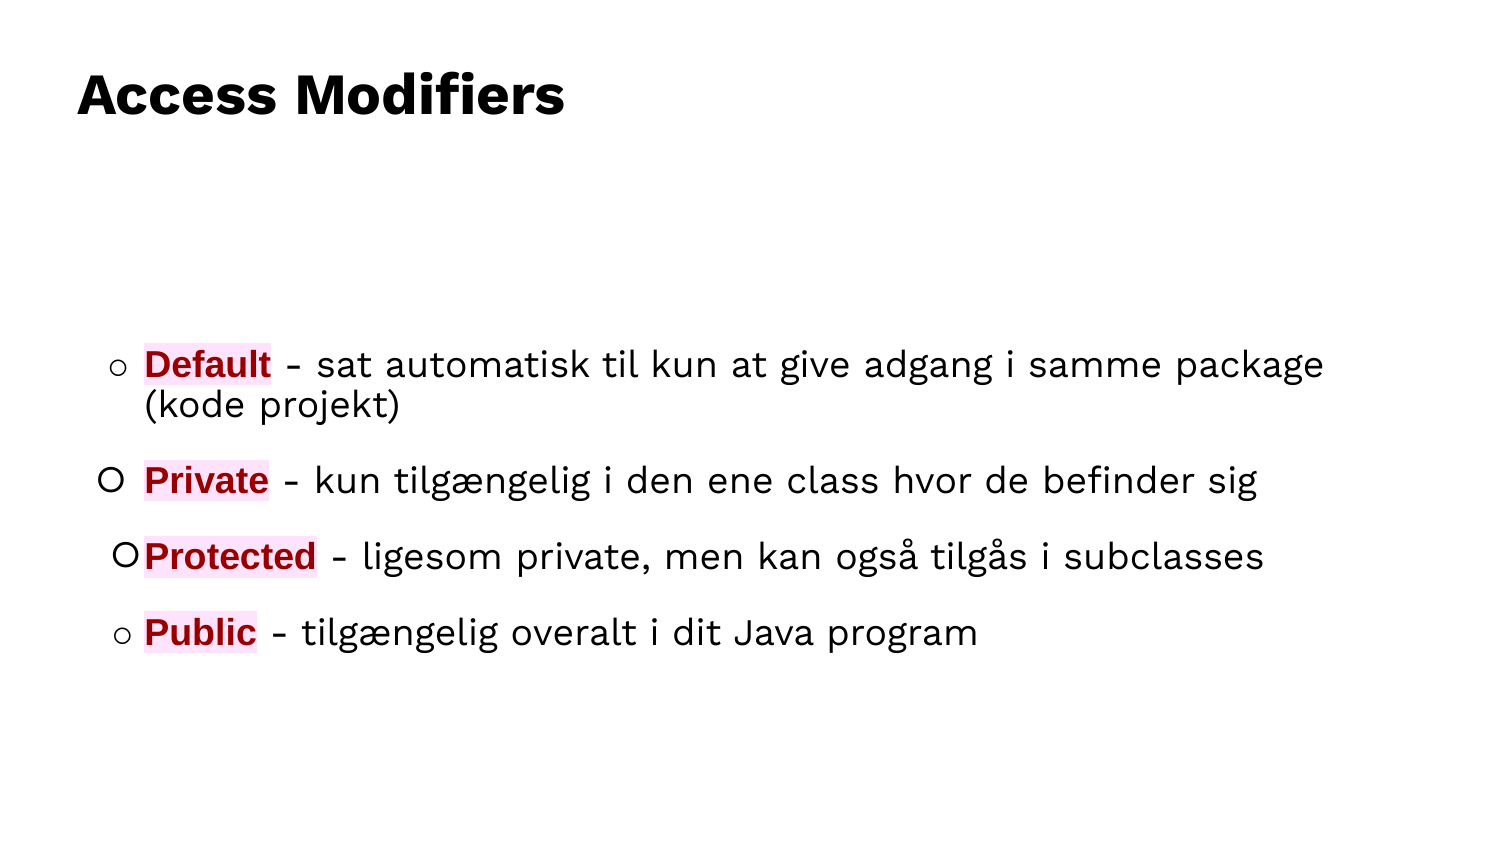

# Access Modifiers

Default - sat automatisk til kun at give adgang i samme package (kode projekt)
Private - kun tilgængelig i den ene class hvor de befinder sig
Protected - ligesom private, men kan også tilgås i subclasses
Public - tilgængelig overalt i dit Java program